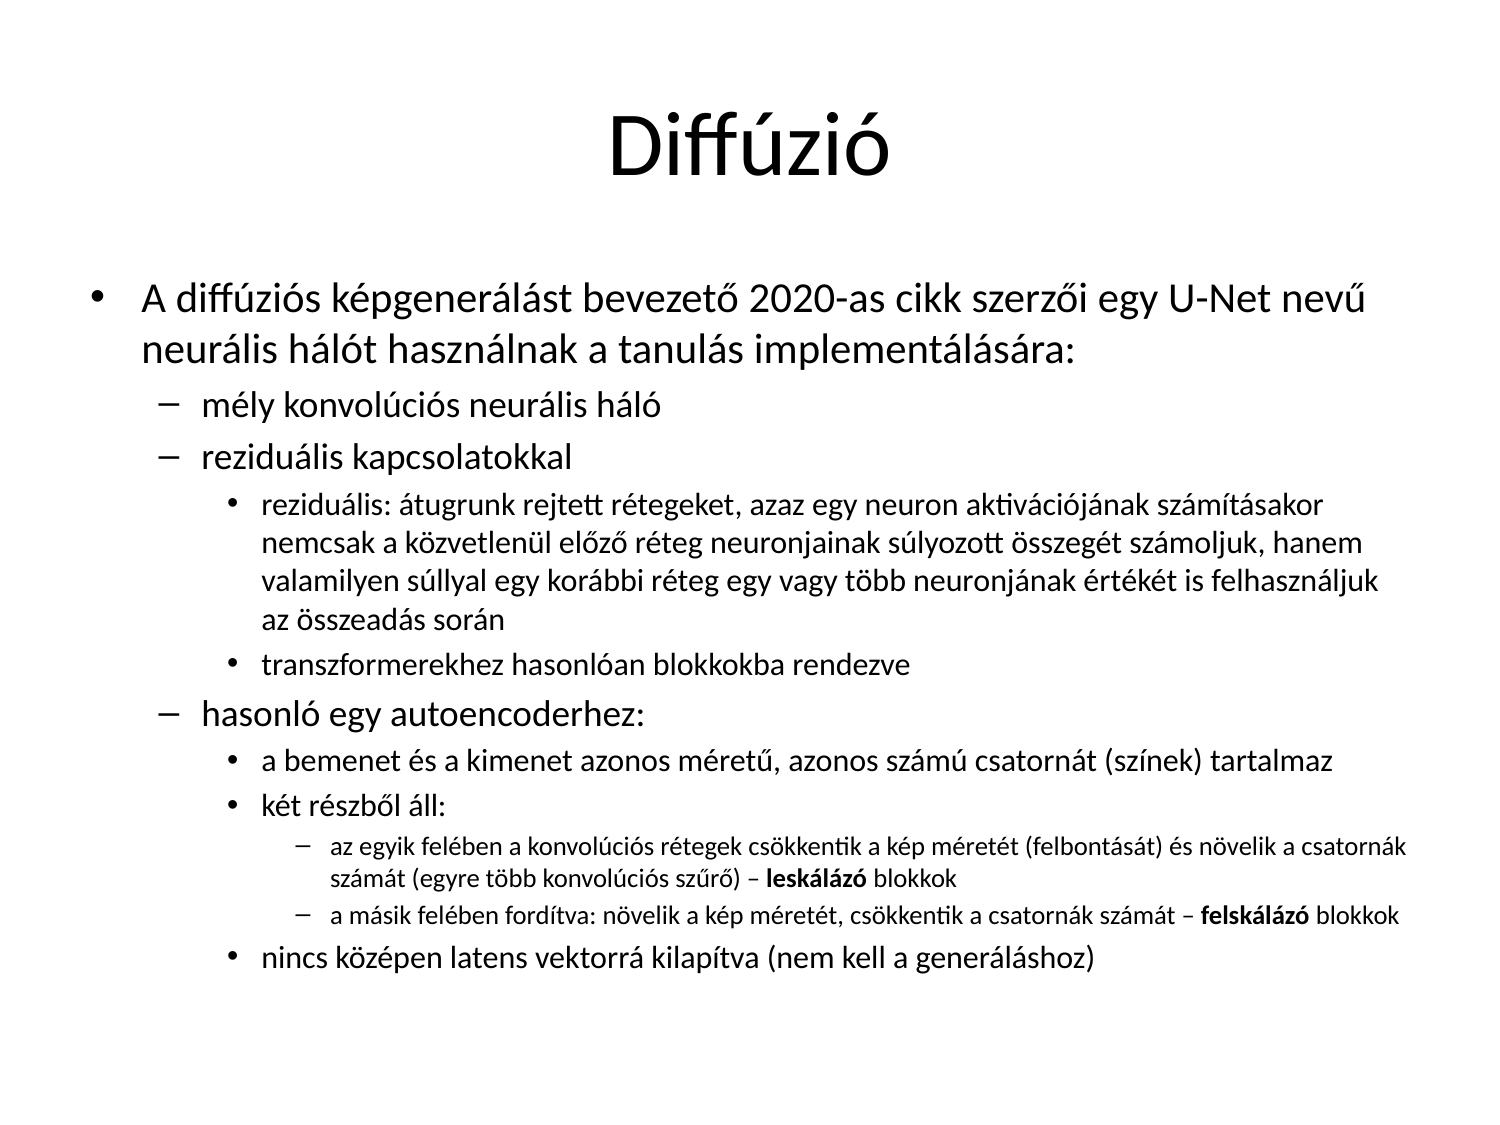

# Diffúzió
A diffúziós képgenerálást bevezető 2020-as cikk szerzői egy U-Net nevű neurális hálót használnak a tanulás implementálására:
mély konvolúciós neurális háló
reziduális kapcsolatokkal
reziduális: átugrunk rejtett rétegeket, azaz egy neuron aktivációjának számításakor nemcsak a közvetlenül előző réteg neuronjainak súlyozott összegét számoljuk, hanem valamilyen súllyal egy korábbi réteg egy vagy több neuronjának értékét is felhasználjuk az összeadás során
transzformerekhez hasonlóan blokkokba rendezve
hasonló egy autoencoderhez:
a bemenet és a kimenet azonos méretű, azonos számú csatornát (színek) tartalmaz
két részből áll:
az egyik felében a konvolúciós rétegek csökkentik a kép méretét (felbontását) és növelik a csatornák számát (egyre több konvolúciós szűrő) – leskálázó blokkok
a másik felében fordítva: növelik a kép méretét, csökkentik a csatornák számát – felskálázó blokkok
nincs középen latens vektorrá kilapítva (nem kell a generáláshoz)